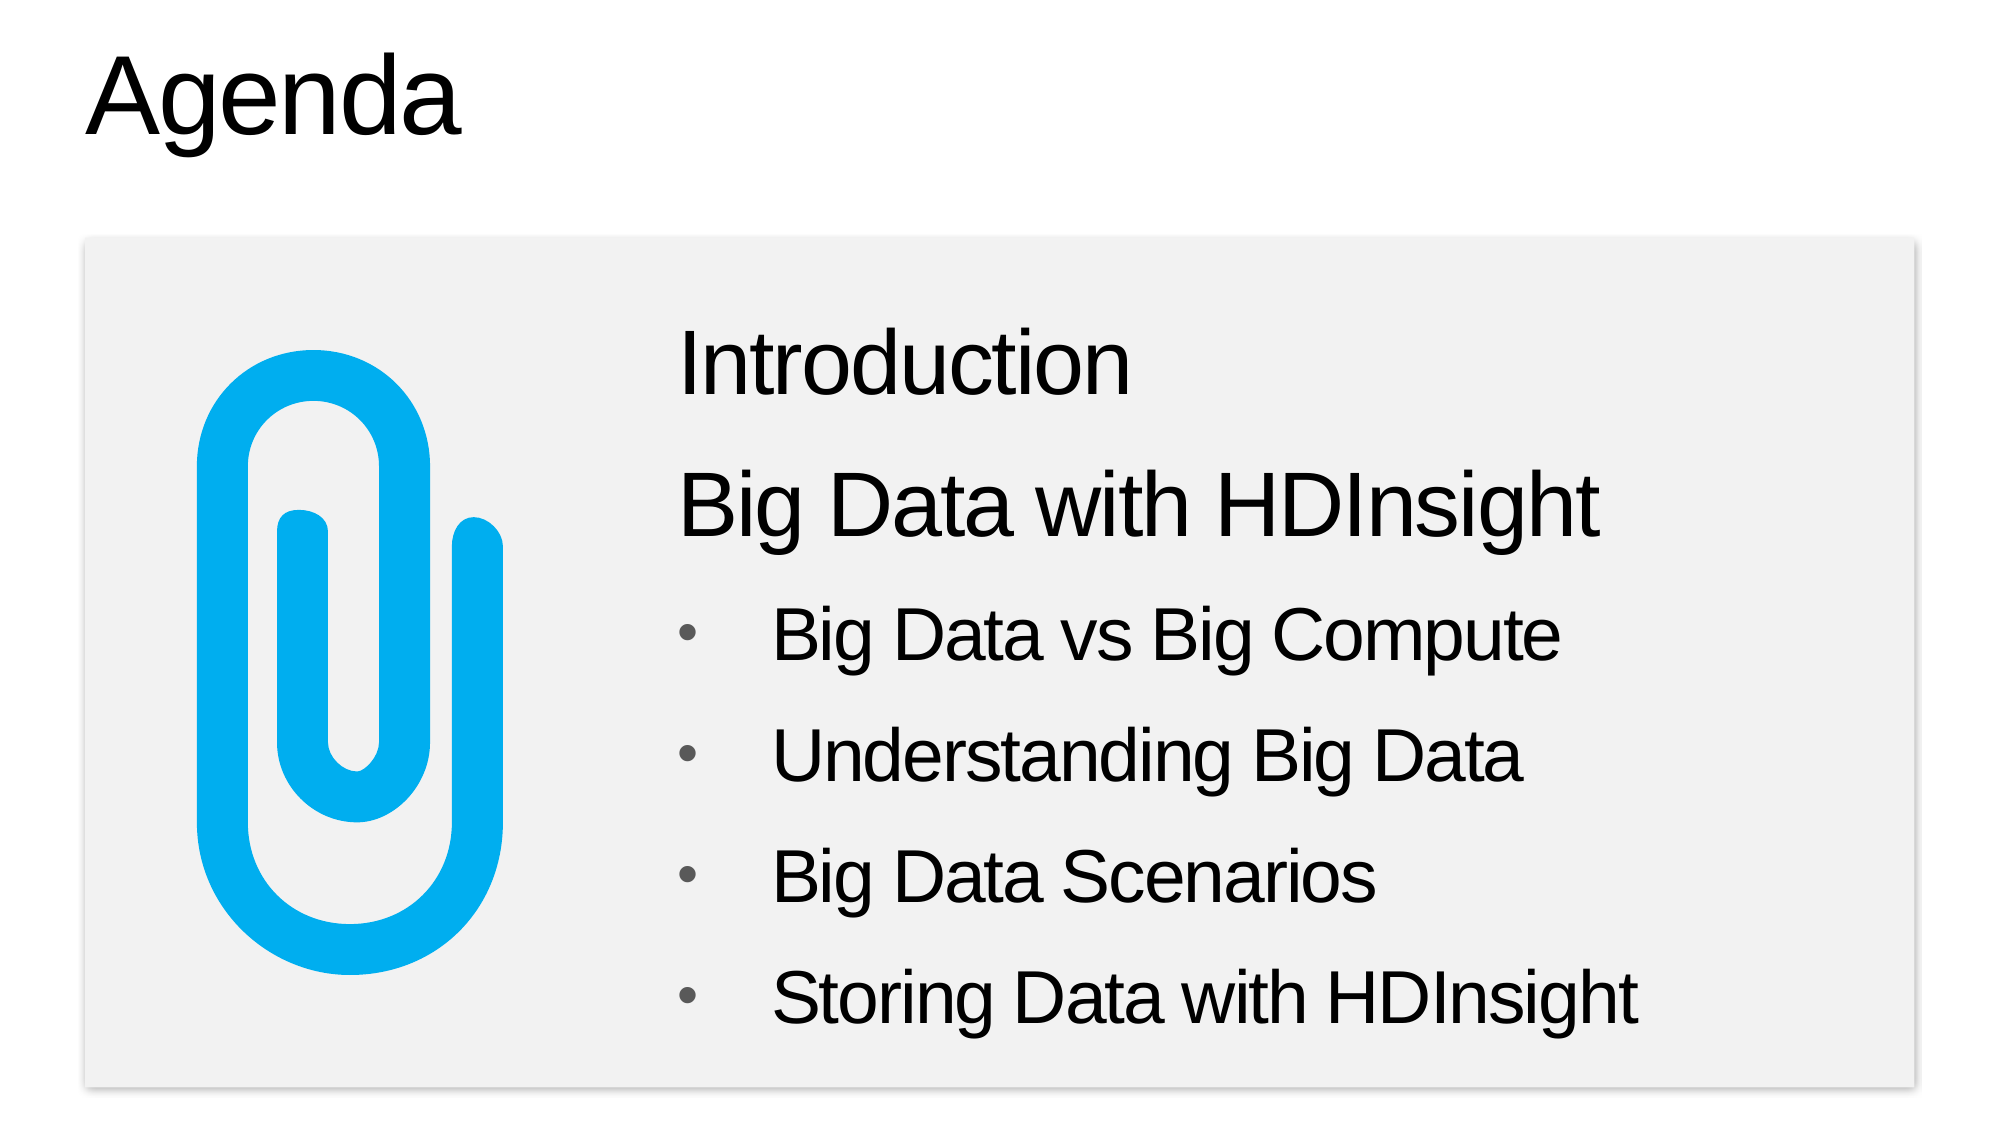

# Agenda
Introduction
Big Data with HDInsight
Big Data vs Big Compute
Understanding Big Data
Big Data Scenarios
Storing Data with HDInsight